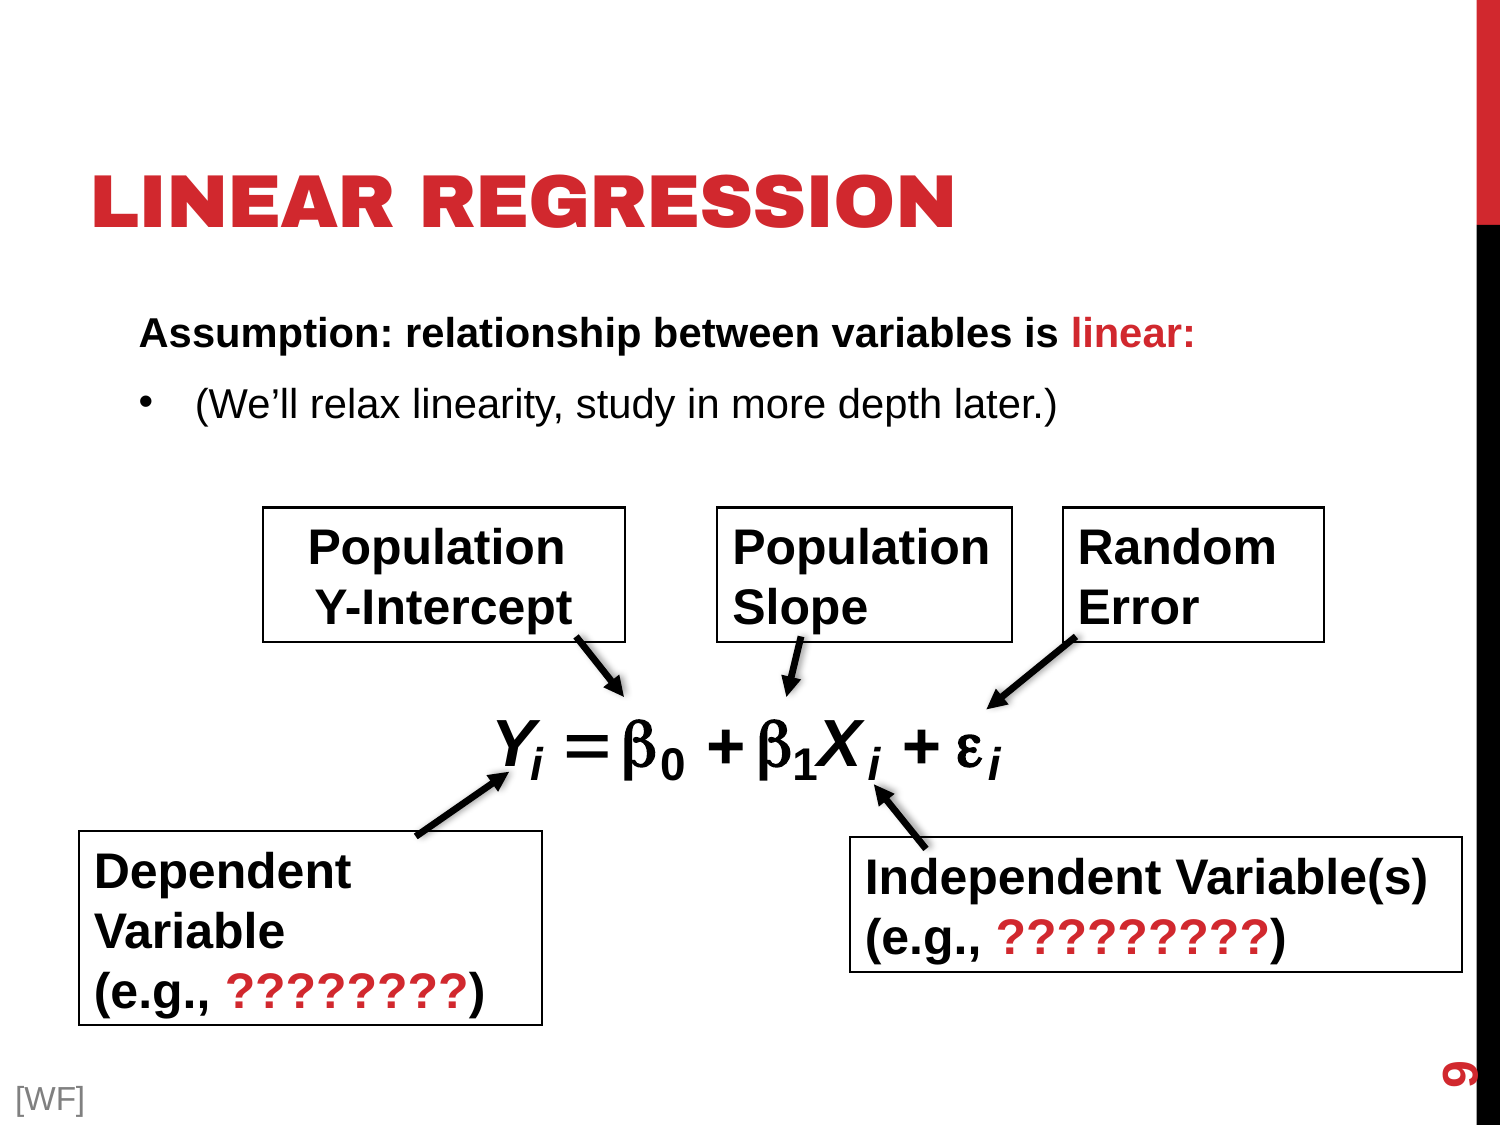

# Linear regression
Assumption: relationship between variables is linear:
(We’ll relax linearity, study in more depth later.)
Population
Y-Intercept

Population Slope

Random Error

Y
=
β
+
β
X
+
ε
i
0
1
i
i

Dependent Variable
(e.g., ????????)

Independent Variable(s)
(e.g., ?????????)
9
[WF]